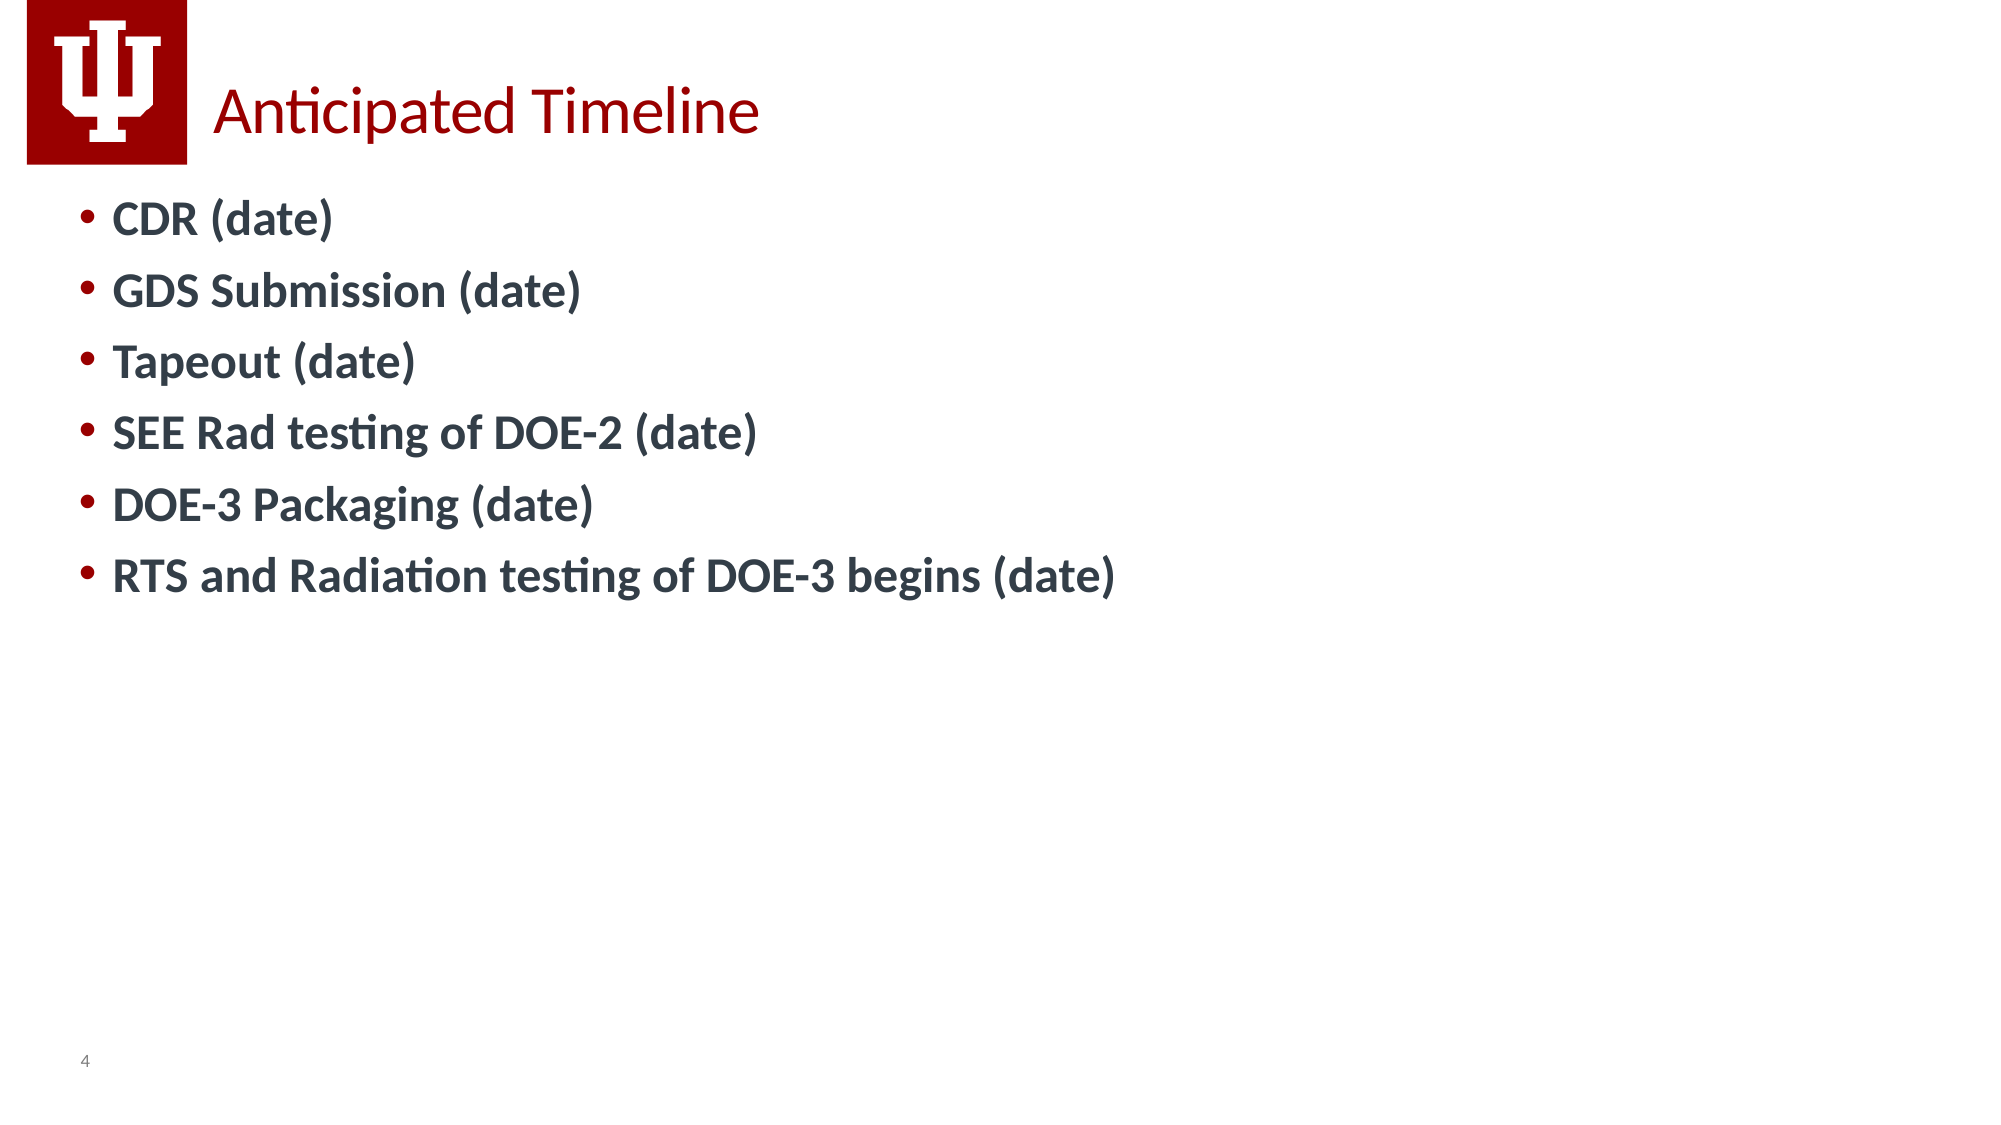

# Anticipated Timeline
CDR (date)
GDS Submission (date)
Tapeout (date)
SEE Rad testing of DOE-2 (date)
DOE-3 Packaging (date)
RTS and Radiation testing of DOE-3 begins (date)

4
UNCLASSIFIED//FOUO